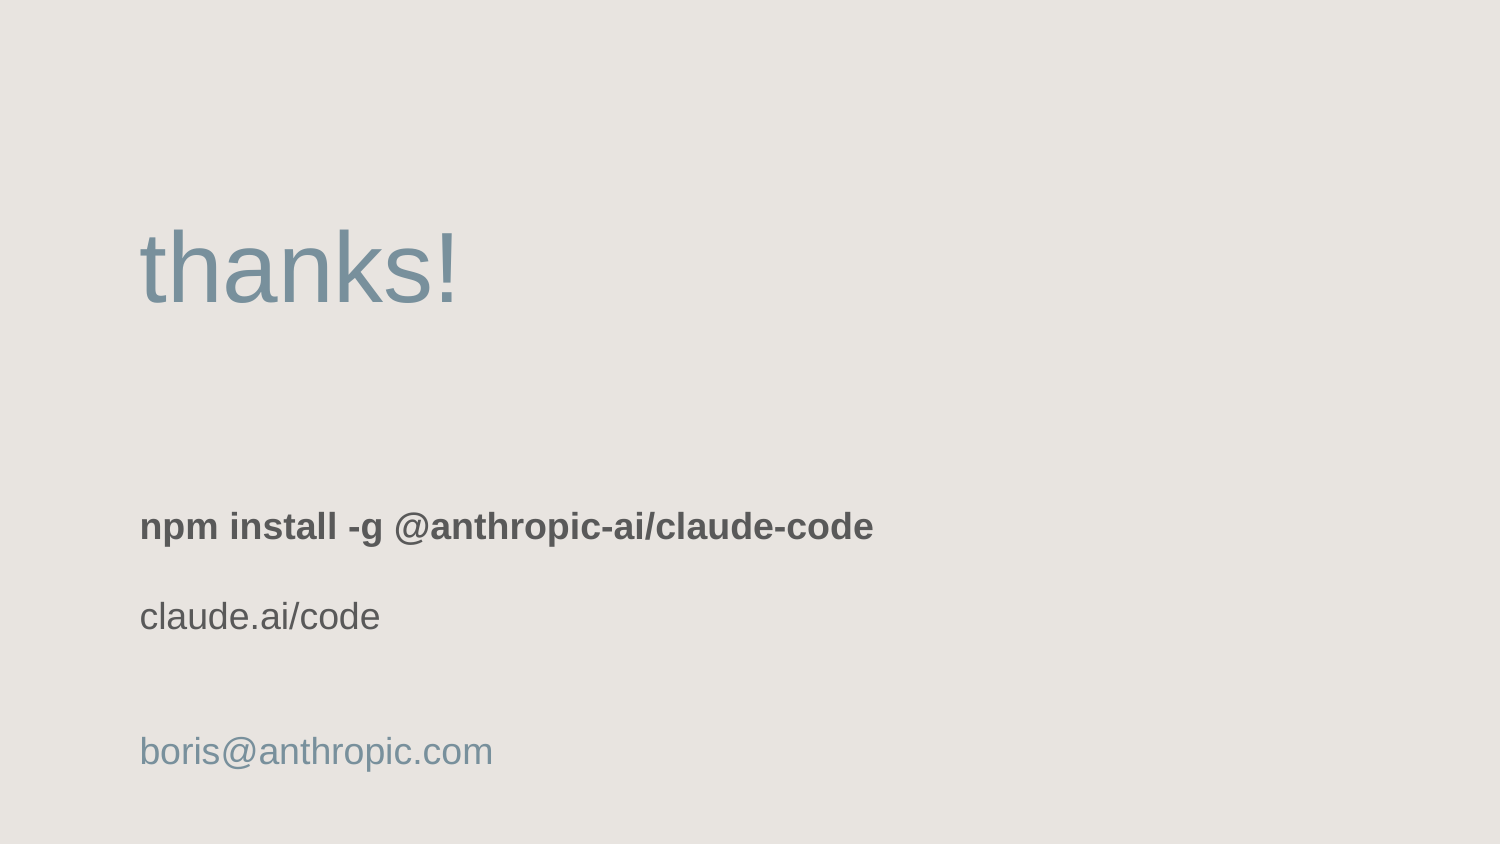

thanks!

npm install -g @anthropic-ai/claude-code

claude.ai/code

boris@anthropic.com